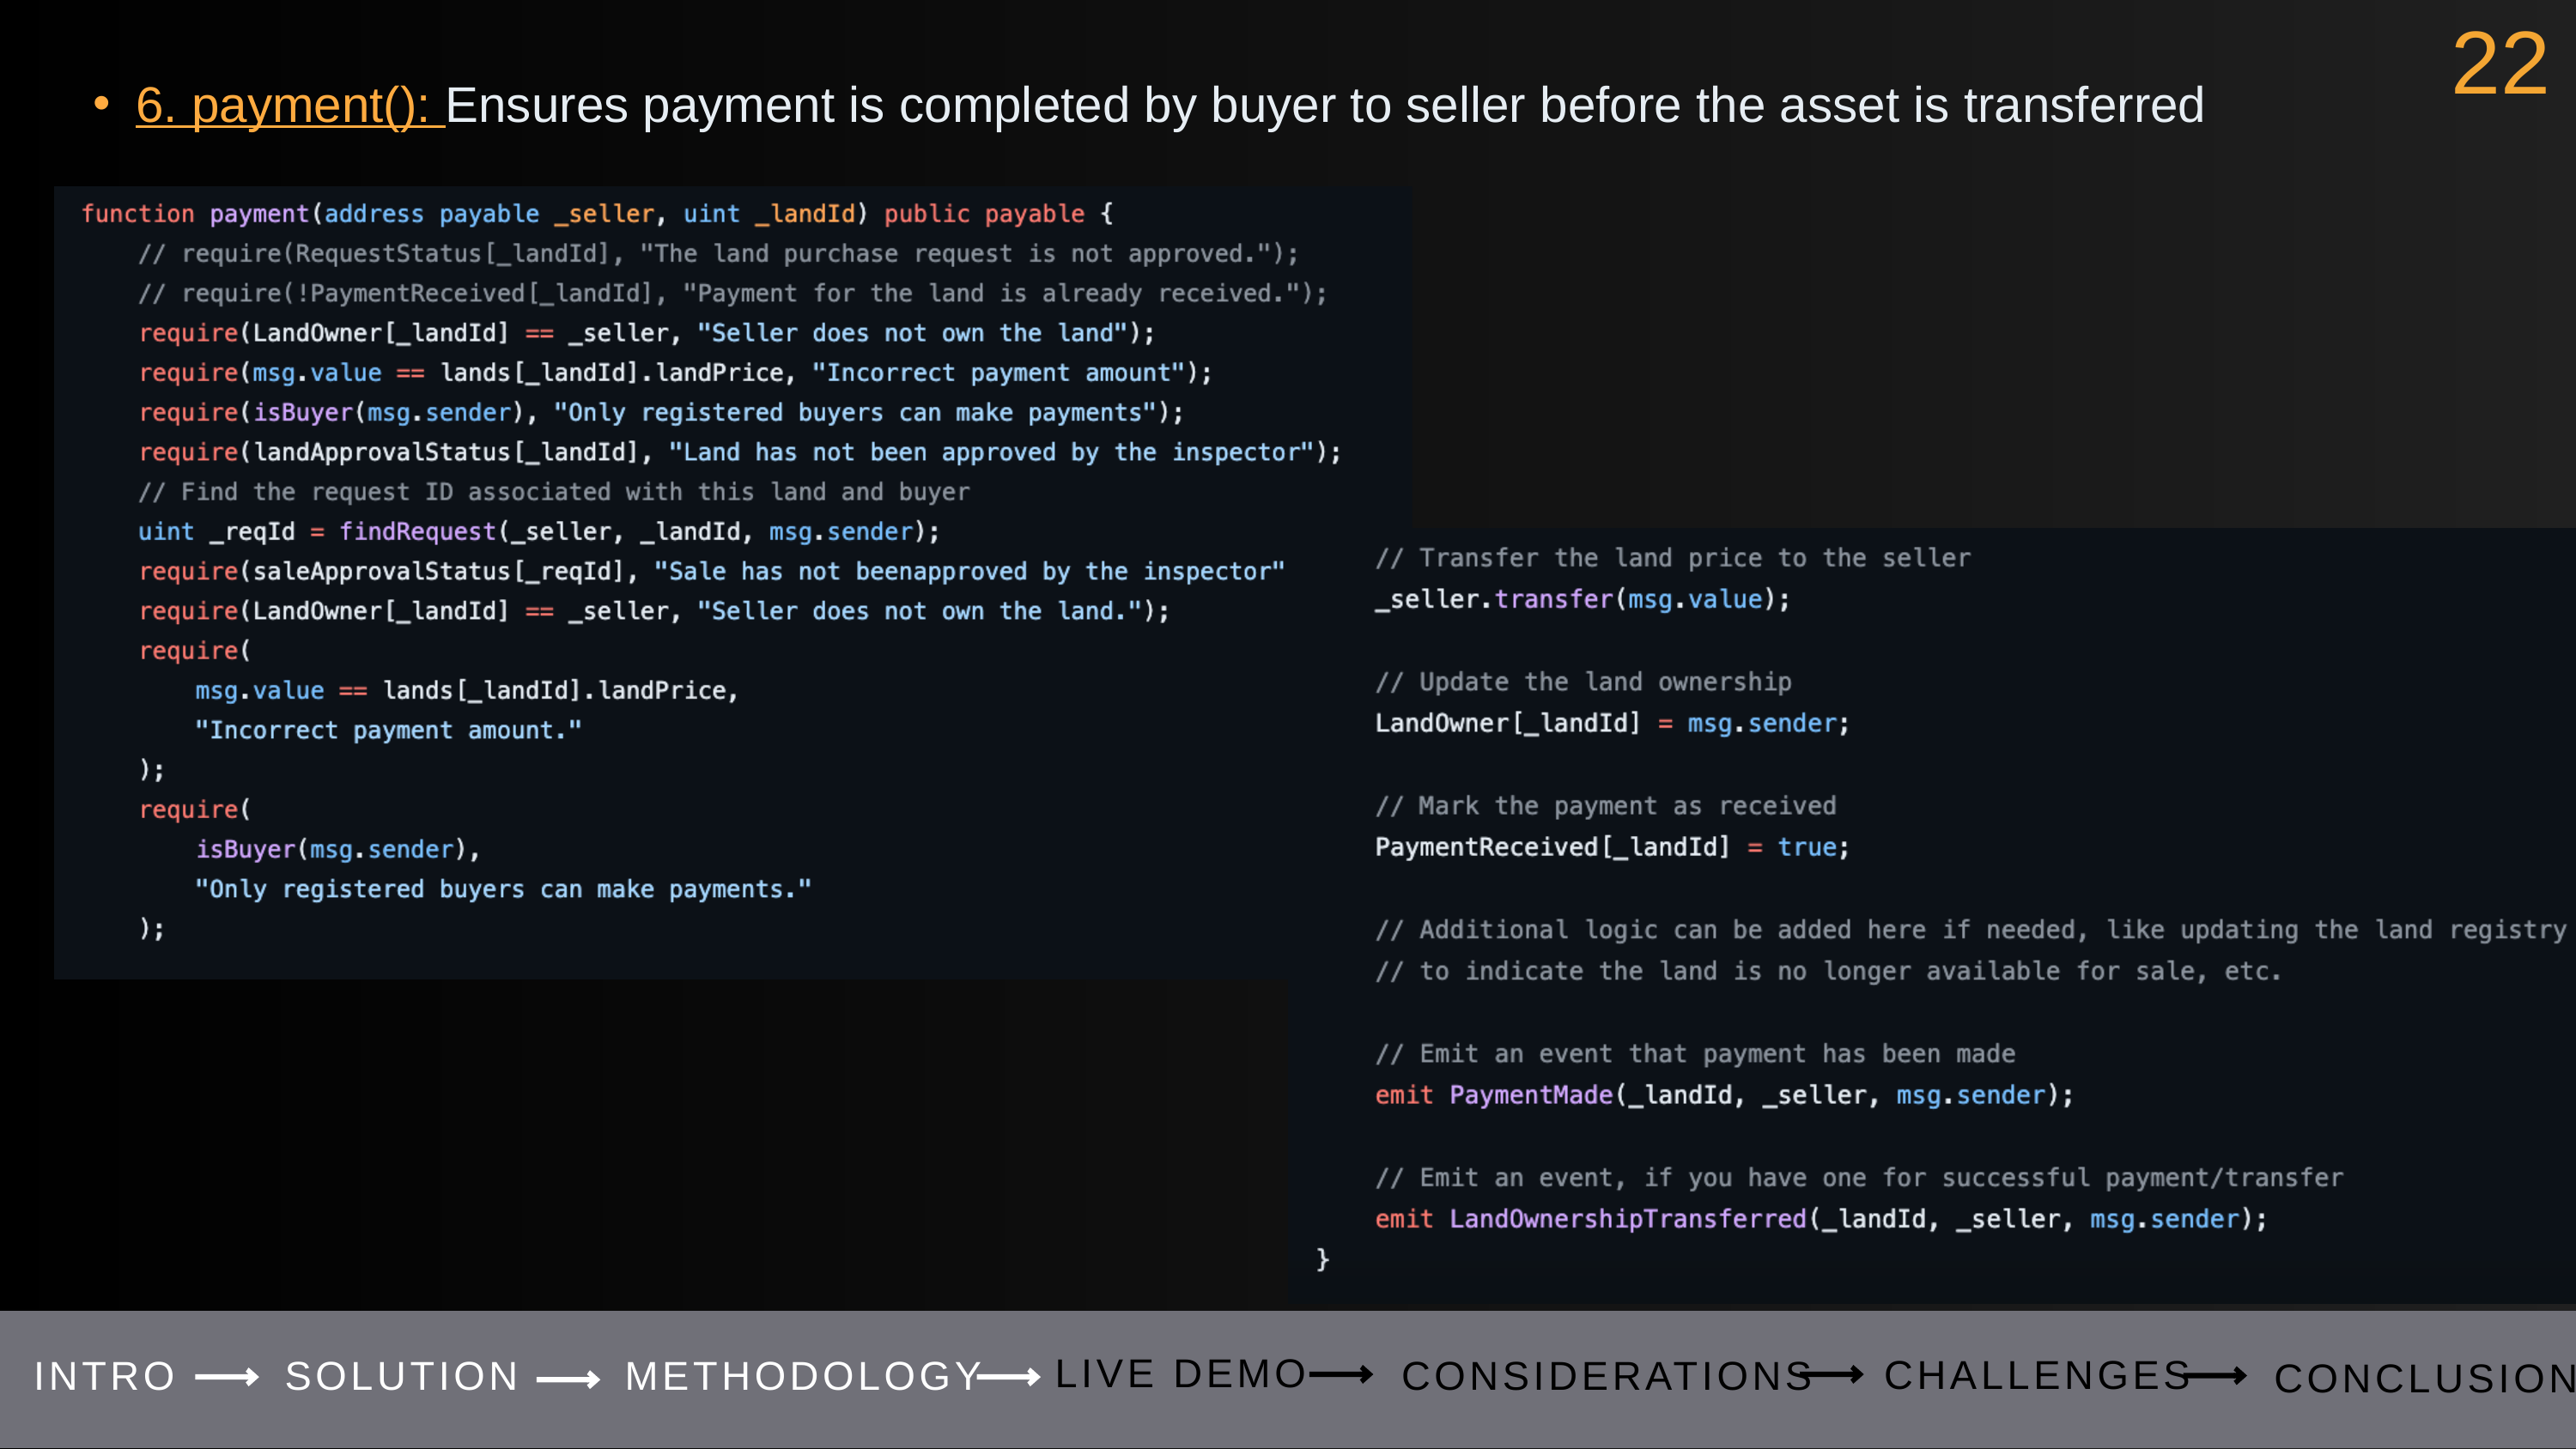

22
6. payment(): Ensures payment is completed by buyer to seller before the asset is transferred

LIVE DEMO
CHALLENGES
INTRO
SOLUTION
METHODOLOGY
CONSIDERATIONS
CONCLUSION